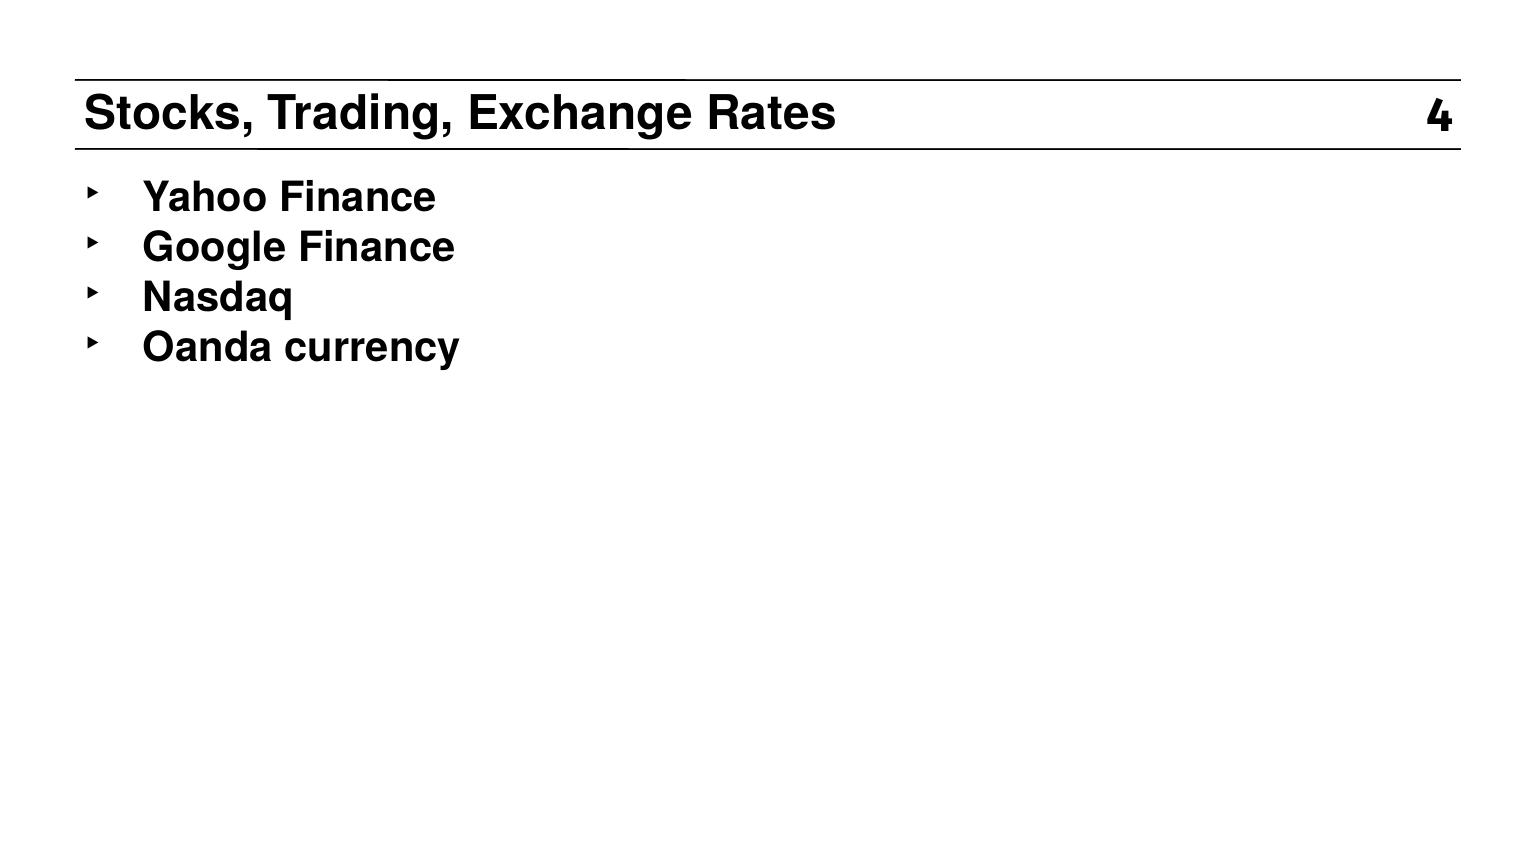

# Stocks, Trading, Exchange Rates
4

Yahoo Finance
Google Finance
Nasdaq
Oanda currency